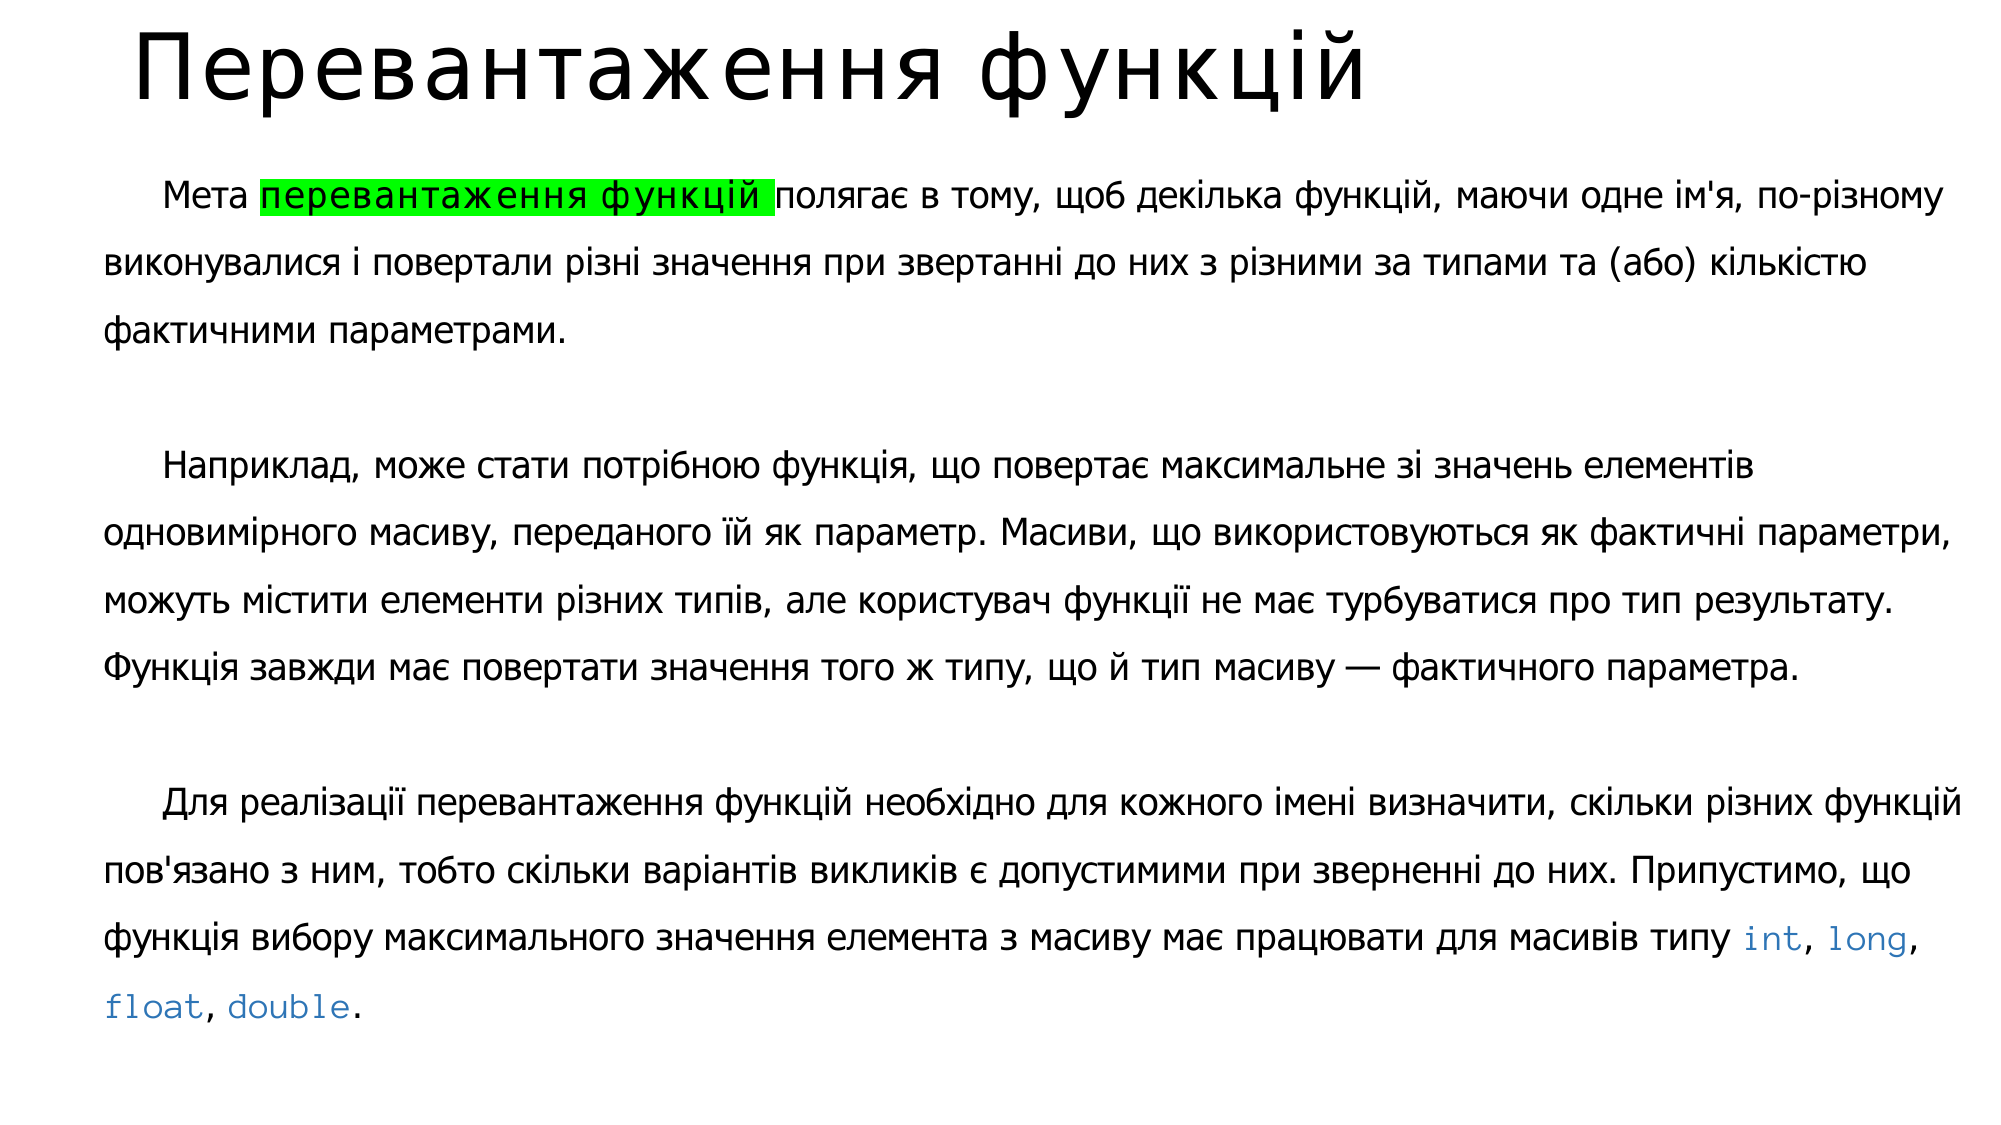

# Перевантаження функцій
Мета перевантаження функцій полягає в тому, щоб декілька функцій, маючи одне ім'я, по-різному виконувалися і повертали різні значення при звертанні до них з різними за типами та (або) кількістю фактичними параметрами.

Наприклад, може стати потрібною функція, що повертає максимальне зі значень елементів одновимірного масиву, переданого їй як параметр. Масиви, що використовуються як фактичні параметри, можуть містити елементи різних типів, але користувач функції не має турбуватися про тип результату. Функція завжди має повертати значення того ж типу, що й тип масиву — фактичного параметра.

Для реалізації перевантаження функцій необхідно для кожного імені визначити, скільки різних функцій пов'язано з ним, тобто скільки варіантів викликів є допустимими при зверненні до них. Припустимо, що функція вибору максимального значення елемента з масиву має працювати для масивів типу int, long, float, double.